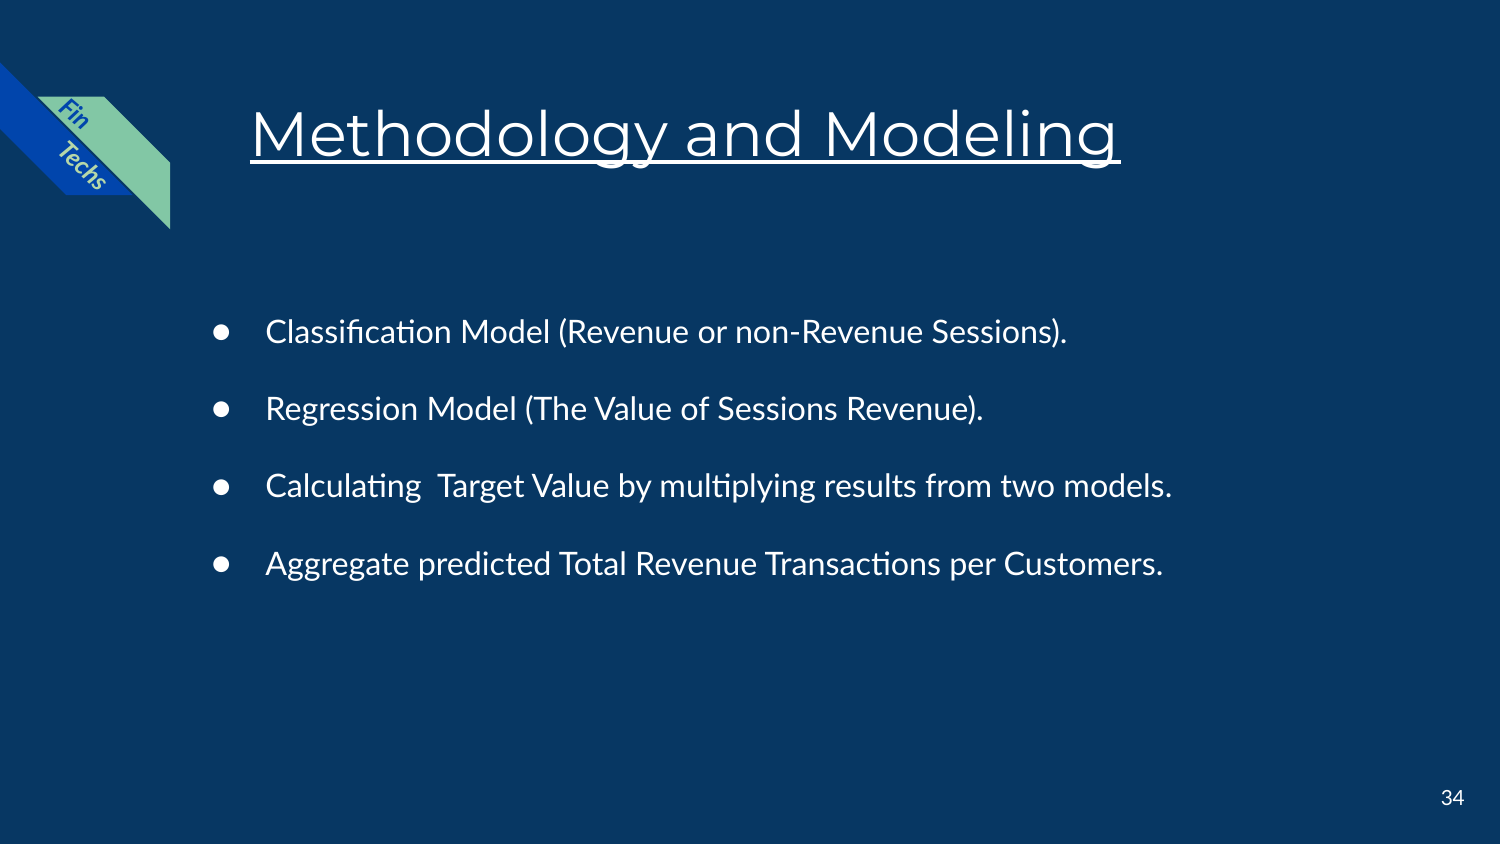

# Methodology and Modeling
Fin
Techs
Classification Model (Revenue or non-Revenue Sessions).
Regression Model (The Value of Sessions Revenue).
Calculating  Target Value by multiplying results from two models.
Aggregate predicted Total Revenue Transactions per Customers.
34